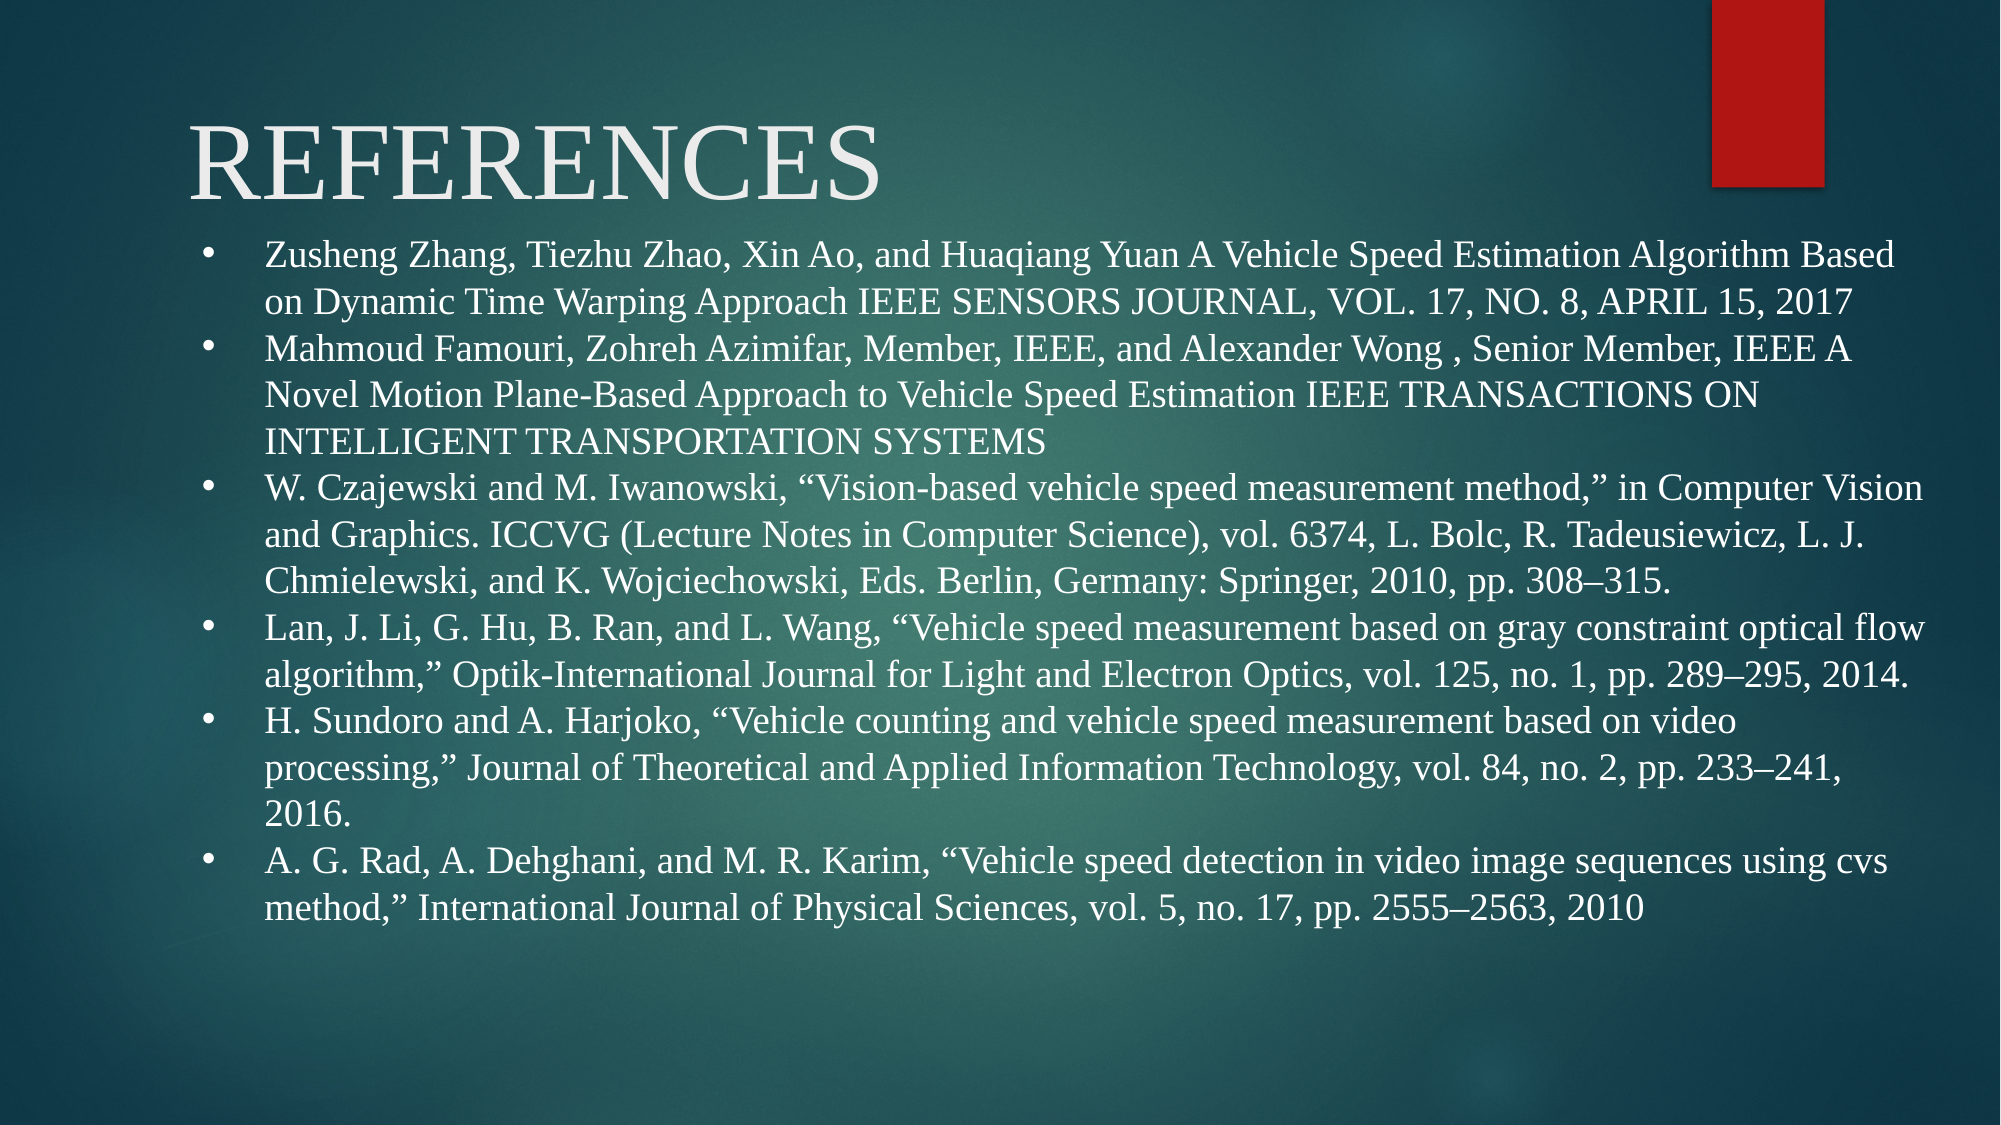

# REFERENCES
Zusheng Zhang, Tiezhu Zhao, Xin Ao, and Huaqiang Yuan A Vehicle Speed Estimation Algorithm Based on Dynamic Time Warping Approach IEEE SENSORS JOURNAL, VOL. 17, NO. 8, APRIL 15, 2017
Mahmoud Famouri, Zohreh Azimifar, Member, IEEE, and Alexander Wong , Senior Member, IEEE A Novel Motion Plane-Based Approach to Vehicle Speed Estimation IEEE TRANSACTIONS ON INTELLIGENT TRANSPORTATION SYSTEMS
W. Czajewski and M. Iwanowski, “Vision-based vehicle speed measurement method,” in Computer Vision and Graphics. ICCVG (Lecture Notes in Computer Science), vol. 6374, L. Bolc, R. Tadeusiewicz, L. J. Chmielewski, and K. Wojciechowski, Eds. Berlin, Germany: Springer, 2010, pp. 308–315.
Lan, J. Li, G. Hu, B. Ran, and L. Wang, “Vehicle speed measurement based on gray constraint optical flow algorithm,” Optik-International Journal for Light and Electron Optics, vol. 125, no. 1, pp. 289–295, 2014.
H. Sundoro and A. Harjoko, “Vehicle counting and vehicle speed measurement based on video processing,” Journal of Theoretical and Applied Information Technology, vol. 84, no. 2, pp. 233–241, 2016.
A. G. Rad, A. Dehghani, and M. R. Karim, “Vehicle speed detection in video image sequences using cvs method,” International Journal of Physical Sciences, vol. 5, no. 17, pp. 2555–2563, 2010